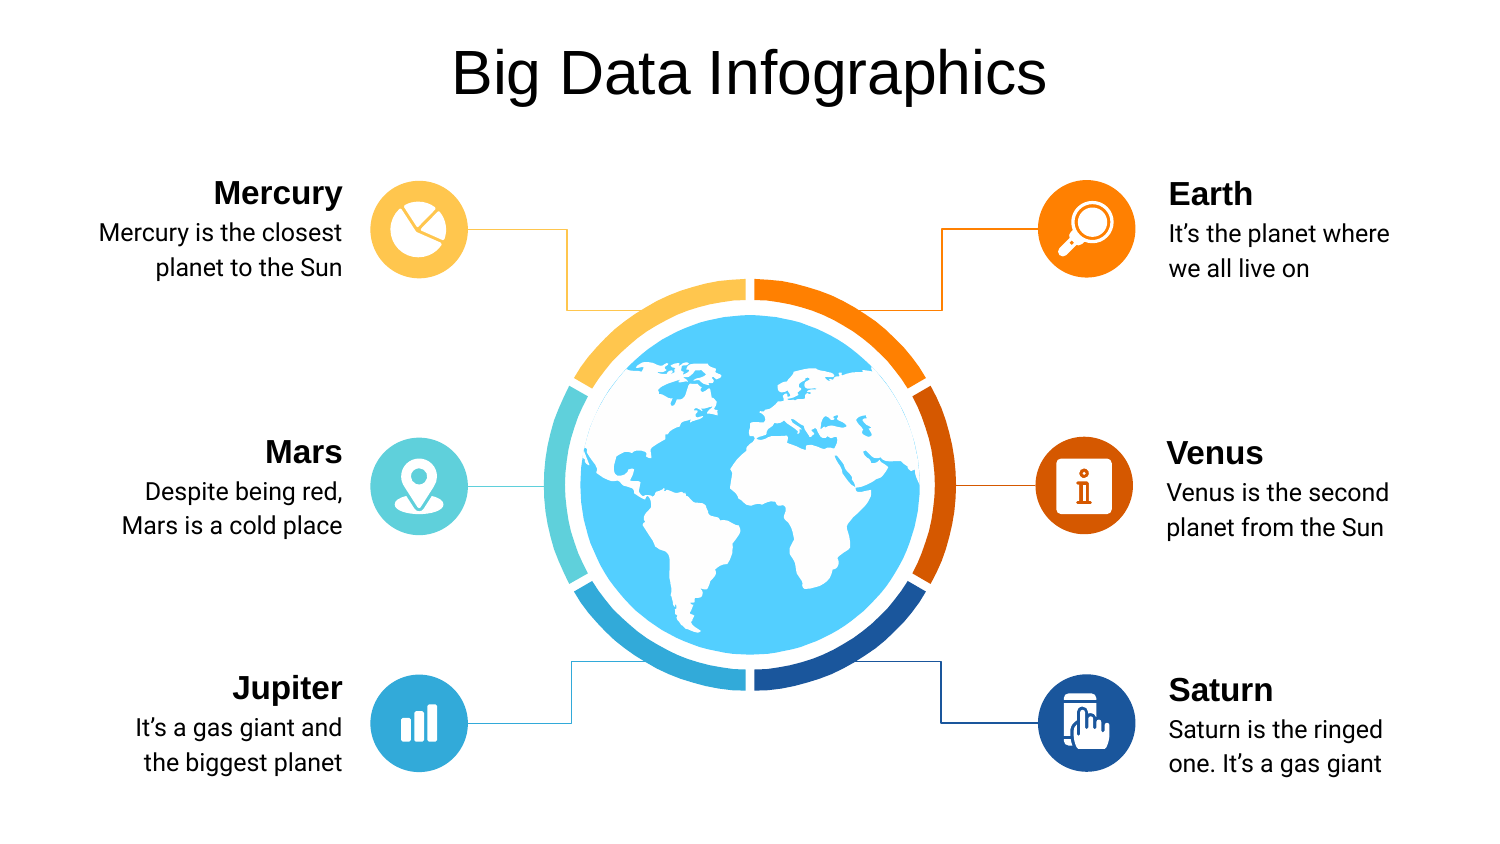

# Big Data Infographics

Mercury
Earth

Mercury is the closest planet to the Sun
It’s the planet where we all live on

Mars
Venus

Despite being red, Mars is a cold place
Venus is the second planet from the Sun
Jupiter
Saturn

It’s a gas giant and the biggest planet

Saturn is the ringed one. It’s a gas giant